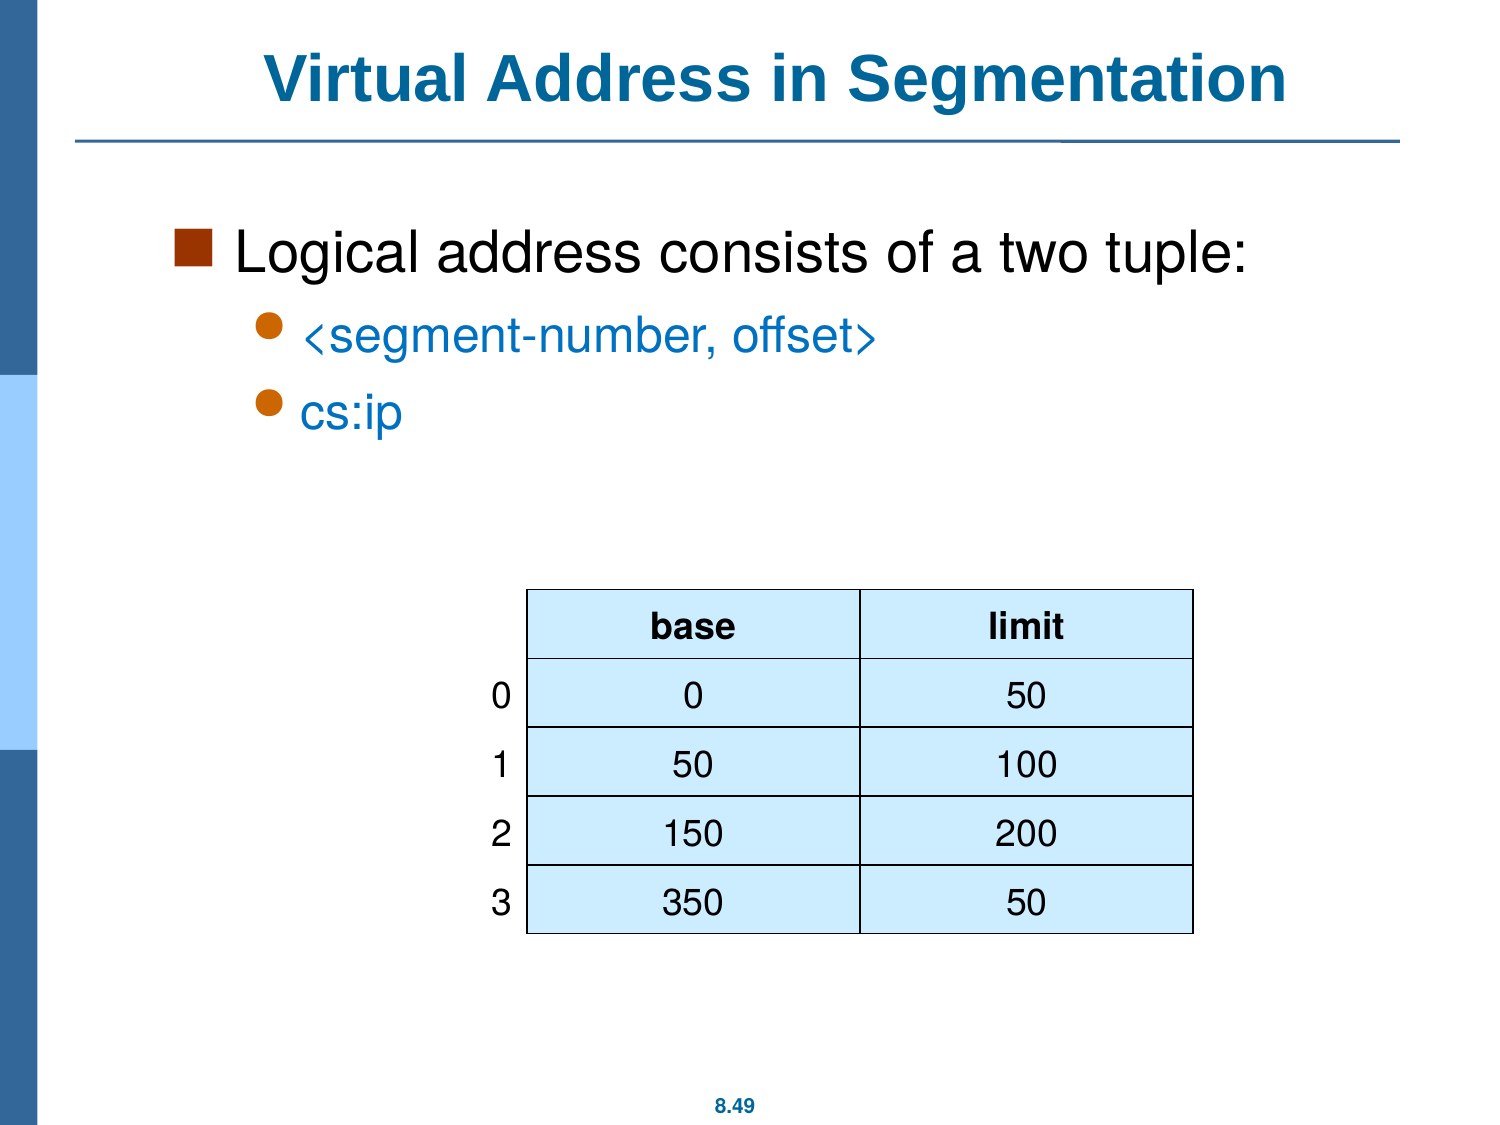

# Virtual Address in Segmentation
Logical address consists of a two tuple:
<segment-number, offset>
cs:ip
|  | base | limit |
| --- | --- | --- |
| 0 | 0 | 50 |
| 1 | 50 | 100 |
| 2 | 150 | 200 |
| 3 | 350 | 50 |